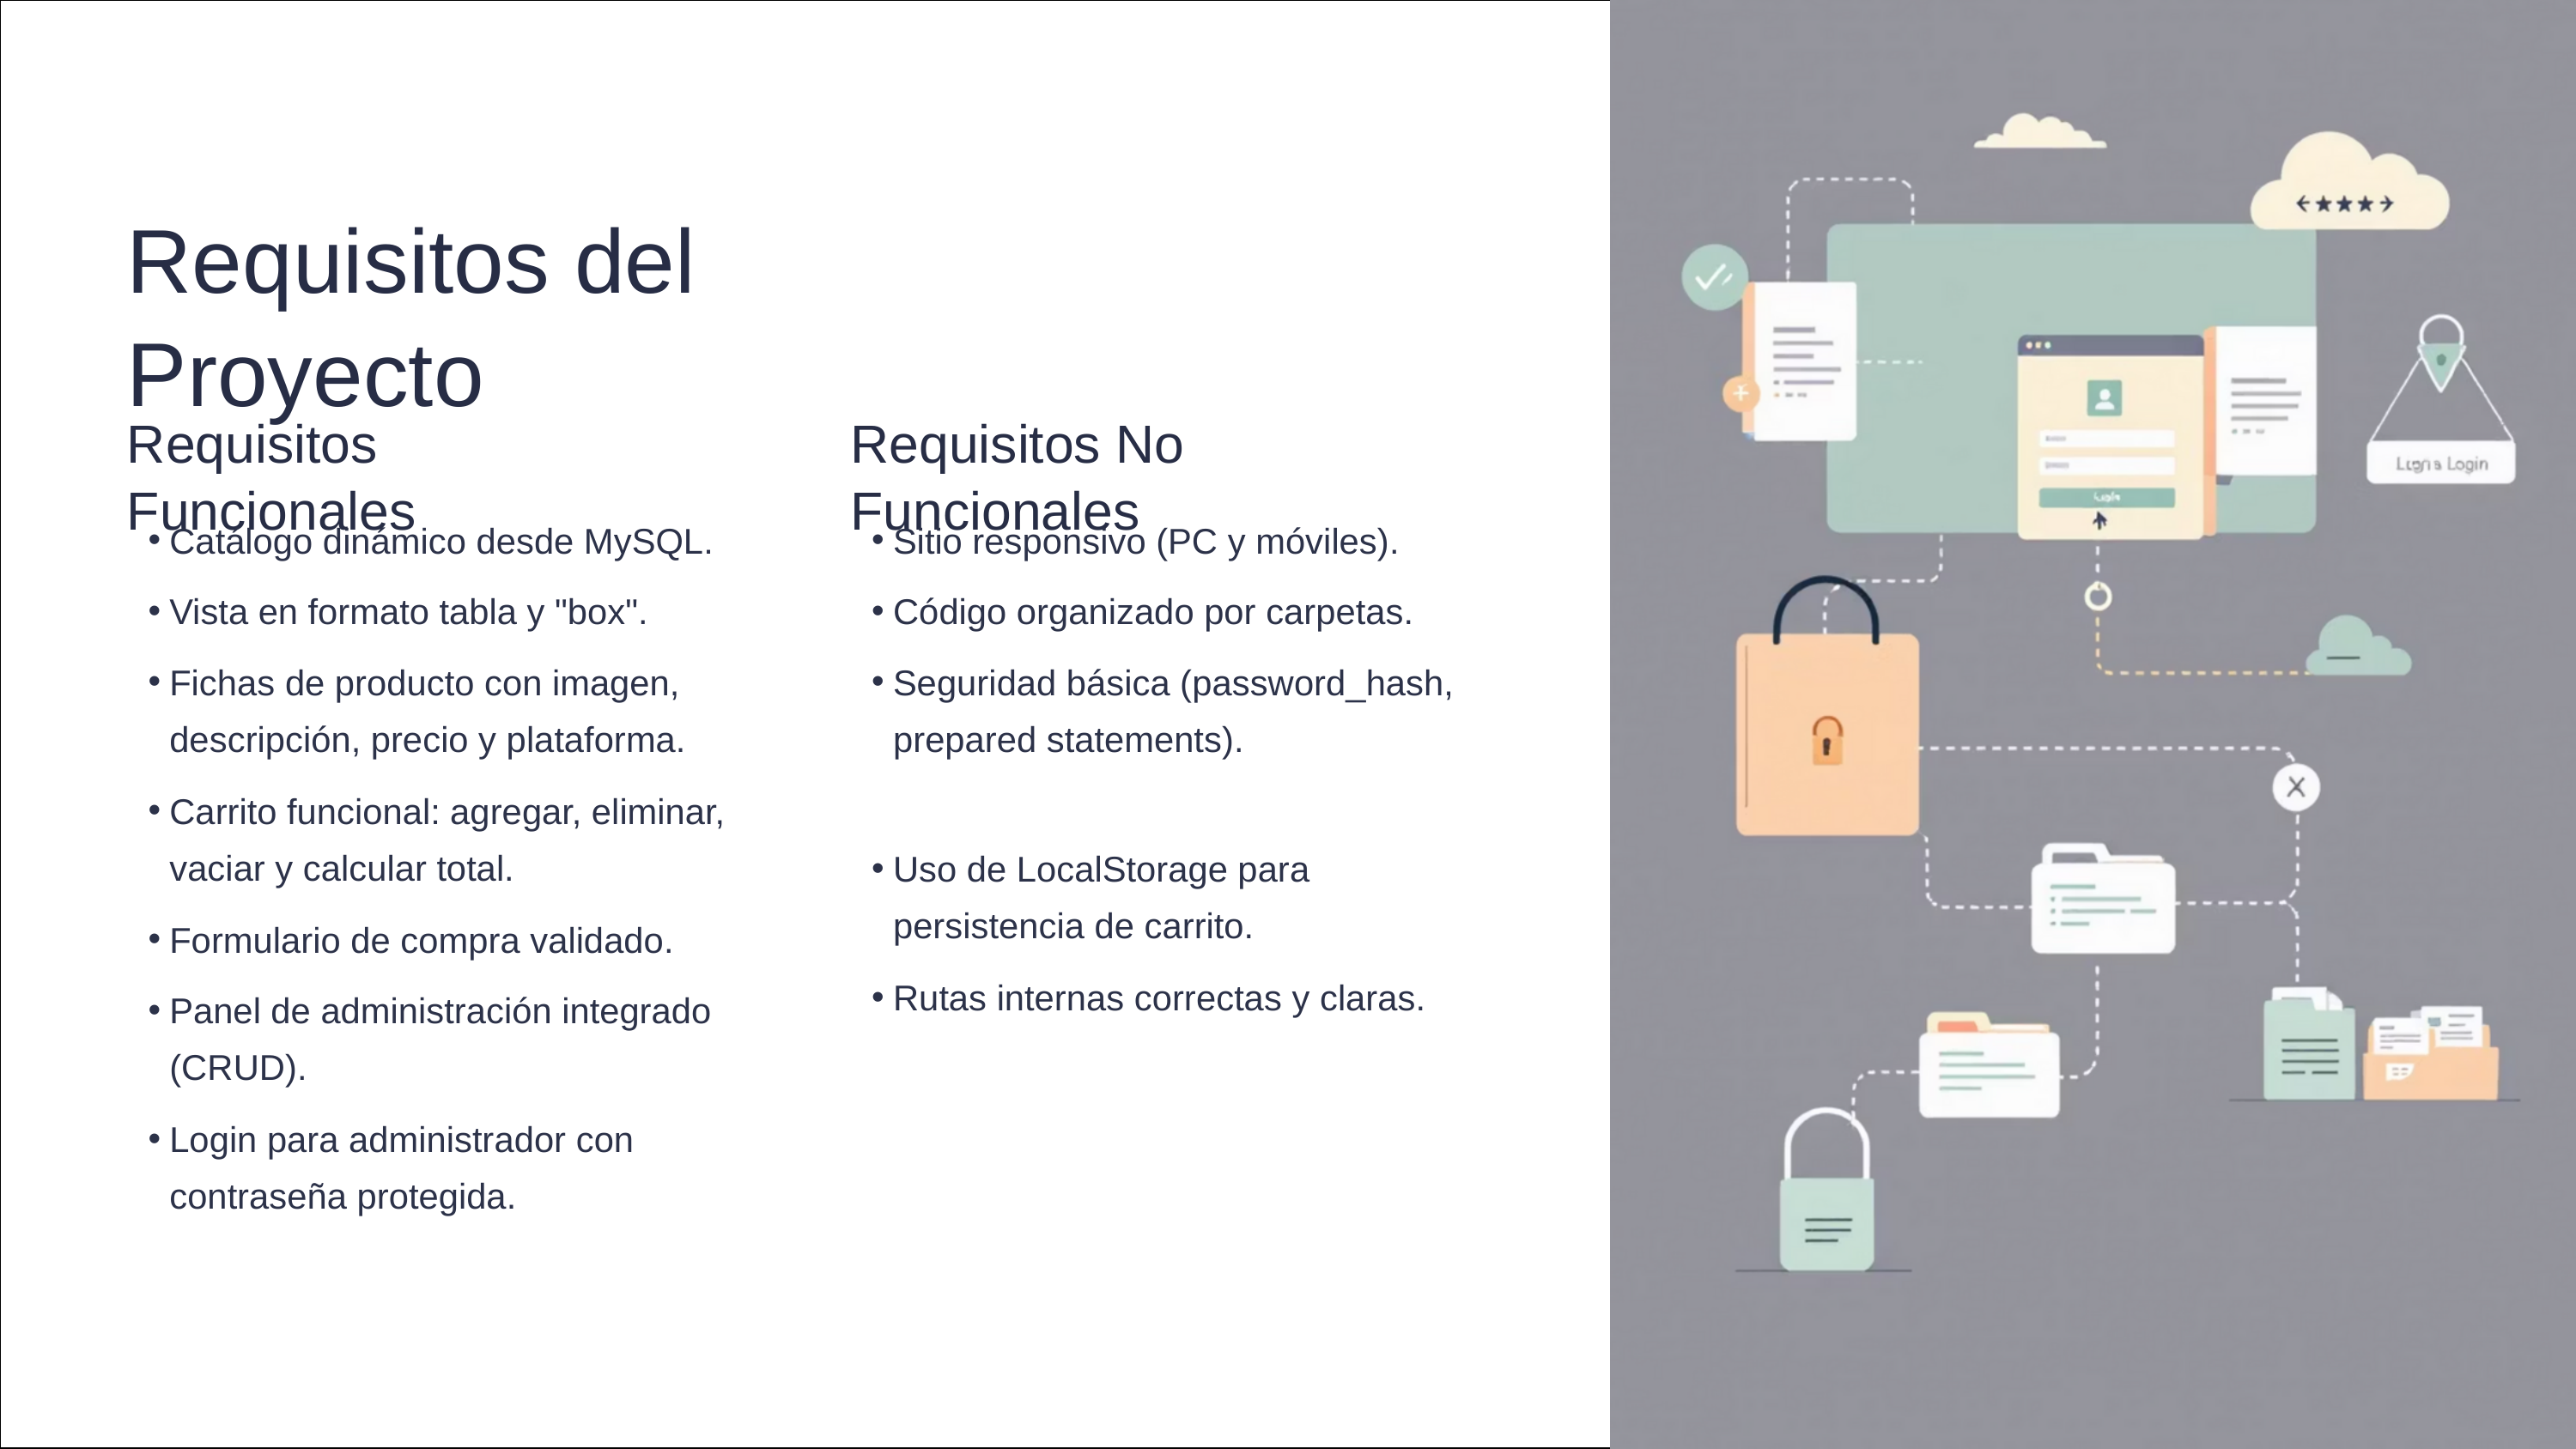

Requisitos del Proyecto
Requisitos Funcionales
Requisitos No Funcionales
Catálogo dinámico desde MySQL.
Sitio responsivo (PC y móviles).
Vista en formato tabla y "box".
Código organizado por carpetas.
Fichas de producto con imagen, descripción, precio y plataforma.
Seguridad básica (password_hash, prepared statements).
Carrito funcional: agregar, eliminar, vaciar y calcular total.
Uso de LocalStorage para persistencia de carrito.
Formulario de compra validado.
Rutas internas correctas y claras.
Panel de administración integrado (CRUD).
Login para administrador con contraseña protegida.